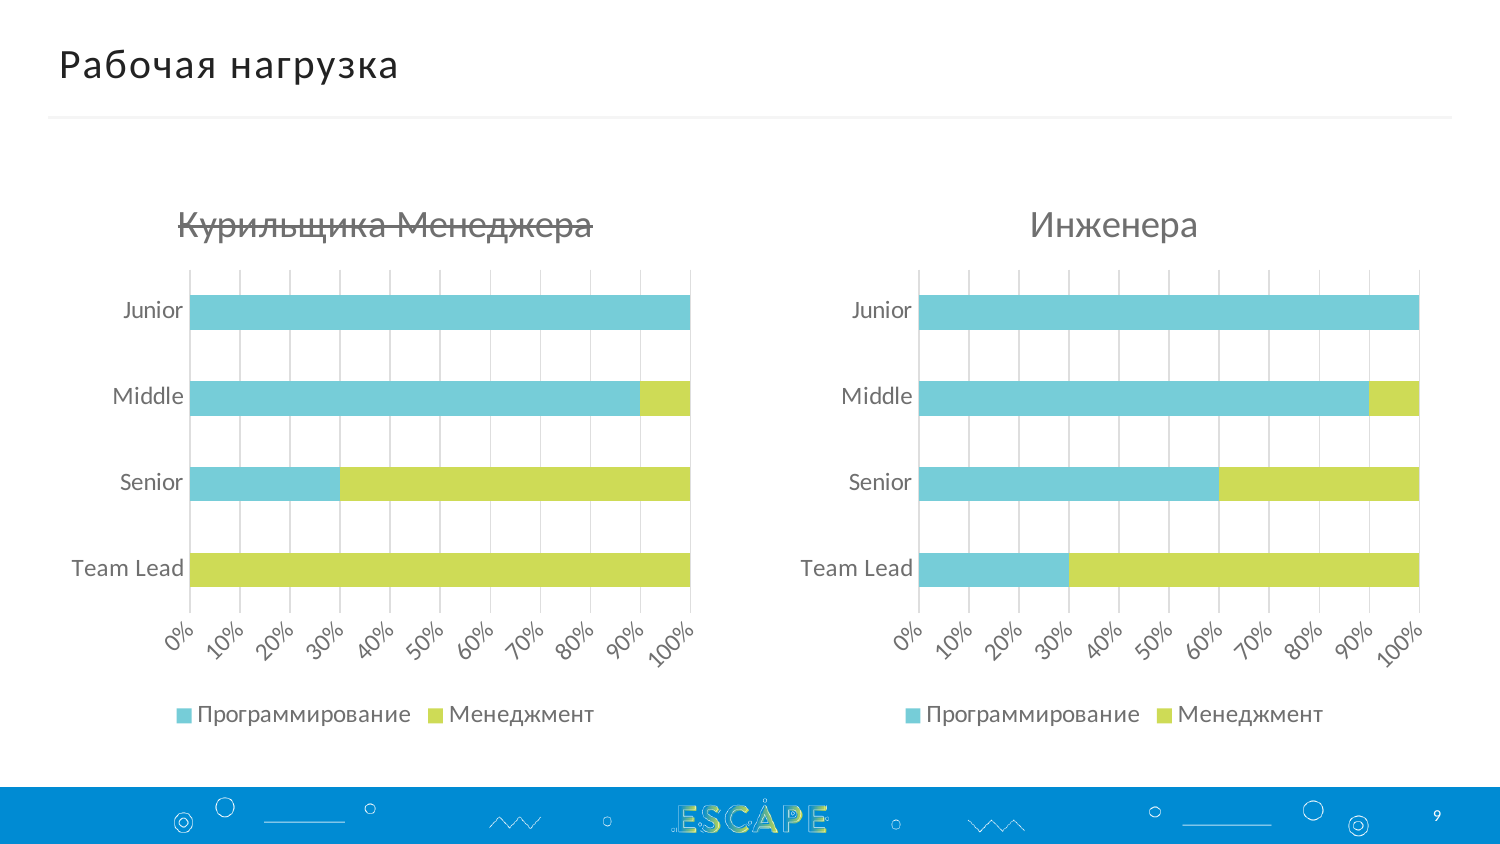

# Рабочая нагрузка

### Chart: Курильщика Менеджера

| Category | Программирование | Менеджмент |
|---|---|---|
| Team Lead | 0.0 | 10.0 |
| Senior | 3.0 | 7.0 |
| Middle | 9.0 | 1.0 |
| Junior | 10.0 | 0.0 |

### Chart: Инженера

| Category | Программирование | Менеджмент |
|---|---|---|
| Team Lead | 3.0 | 7.0 |
| Senior | 6.0 | 4.0 |
| Middle | 9.0 | 1.0 |
| Junior | 10.0 | 0.0 |
9